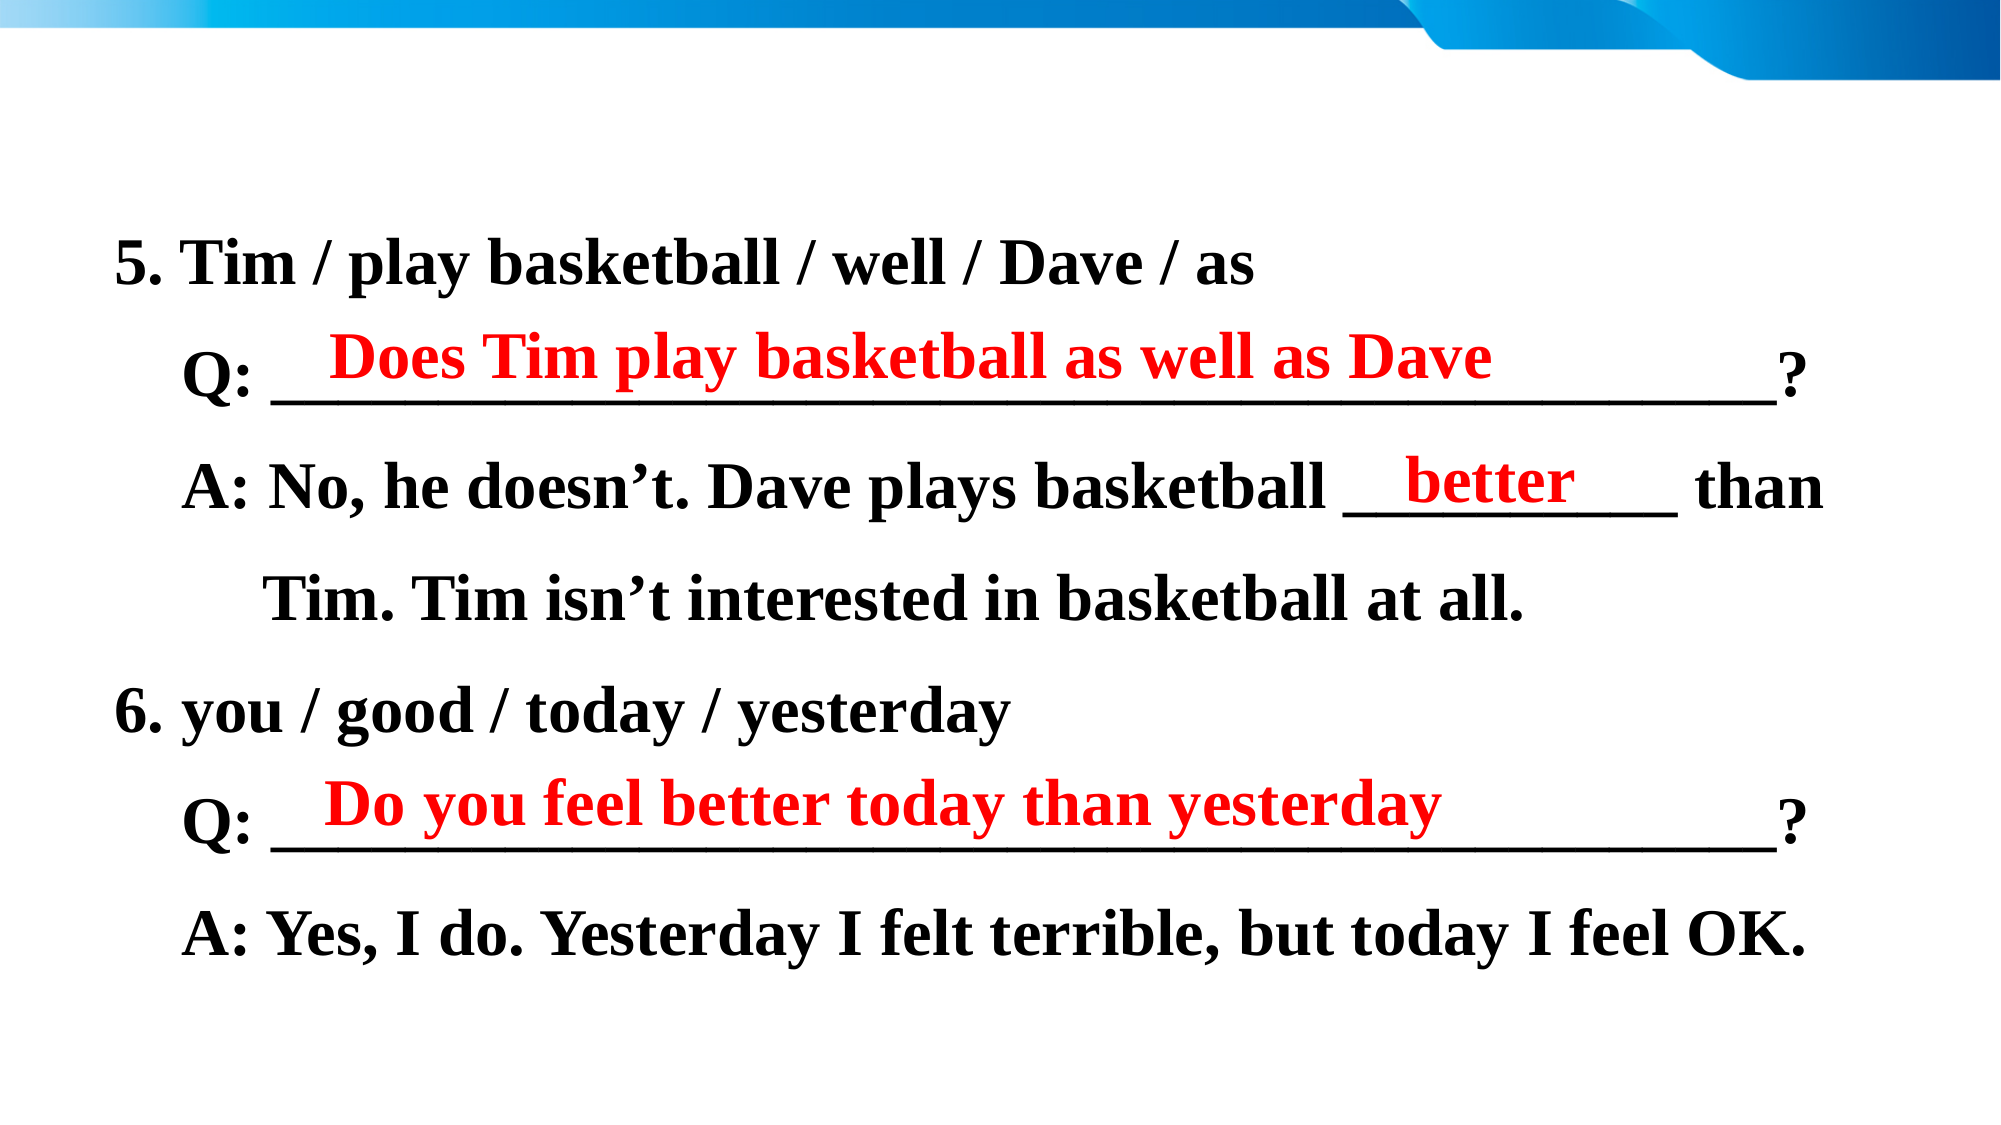

5. Tim / play basketball / well / Dave / as
    Q: _____________________________________________?
    A: No, he doesn’t. Dave plays basketball __________ than  Tim. Tim isn’t interested in basketball at all.
6. you / good / today / yesterday
    Q: _____________________________________________?
    A: Yes, I do. Yesterday I felt terrible, but today I feel OK.
Does Tim play basketball as well as Dave
better
Do you feel better today than yesterday